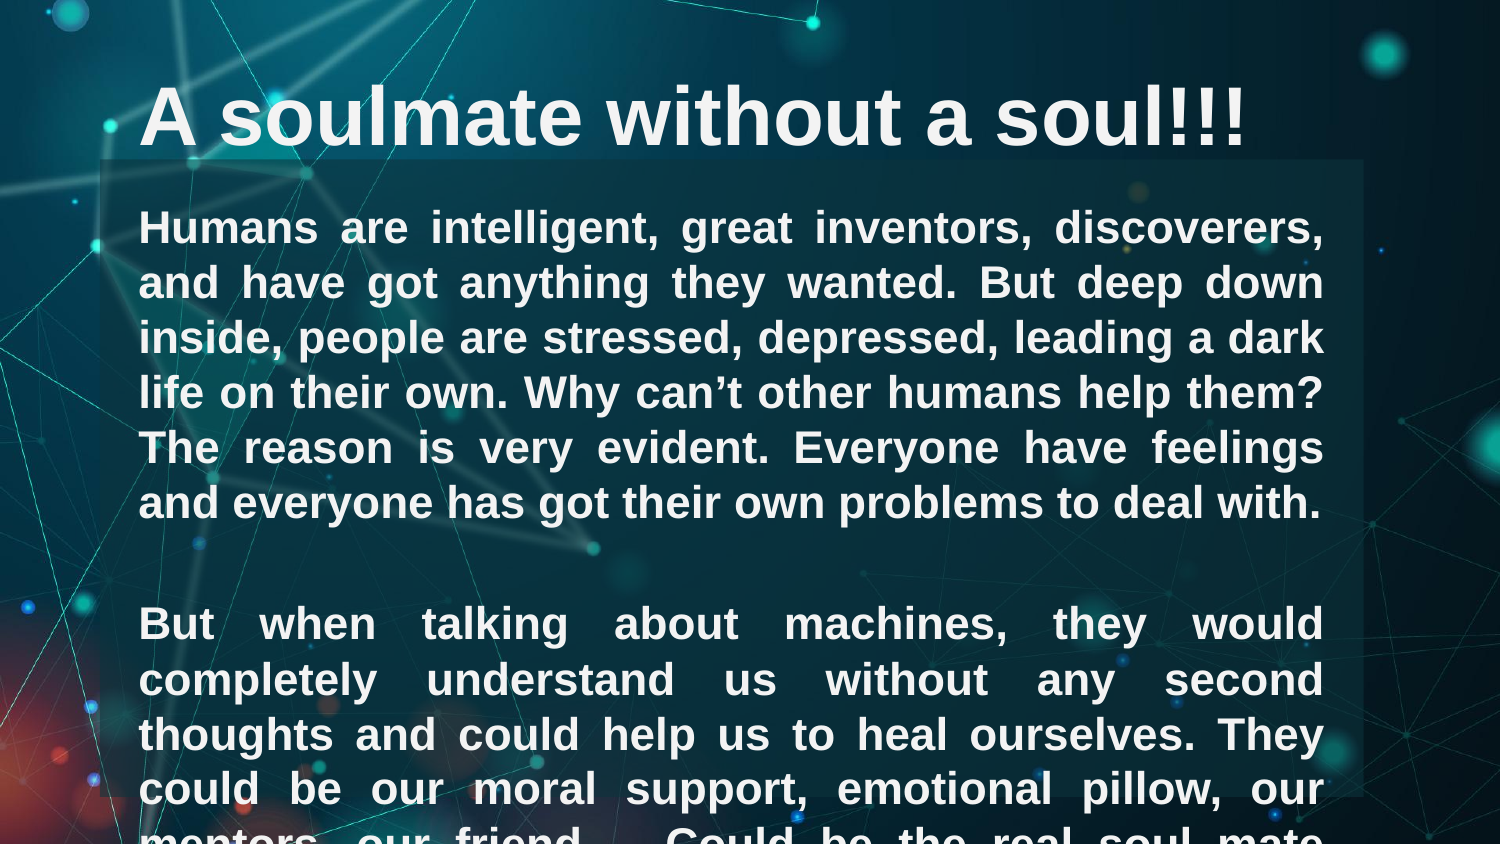

# A soulmate without a soul!!!
Humans are intelligent, great inventors, discoverers, and have got anything they wanted. But deep down inside, people are stressed, depressed, leading a dark life on their own. Why can’t other humans help them? The reason is very evident. Everyone have feelings and everyone has got their own problems to deal with.
But when talking about machines, they would completely understand us without any second thoughts and could help us to heal ourselves. They could be our moral support, emotional pillow, our mentors, our friend…. Could be the real soul mate whom we really wanted. Sounds amazing, isn’t it?